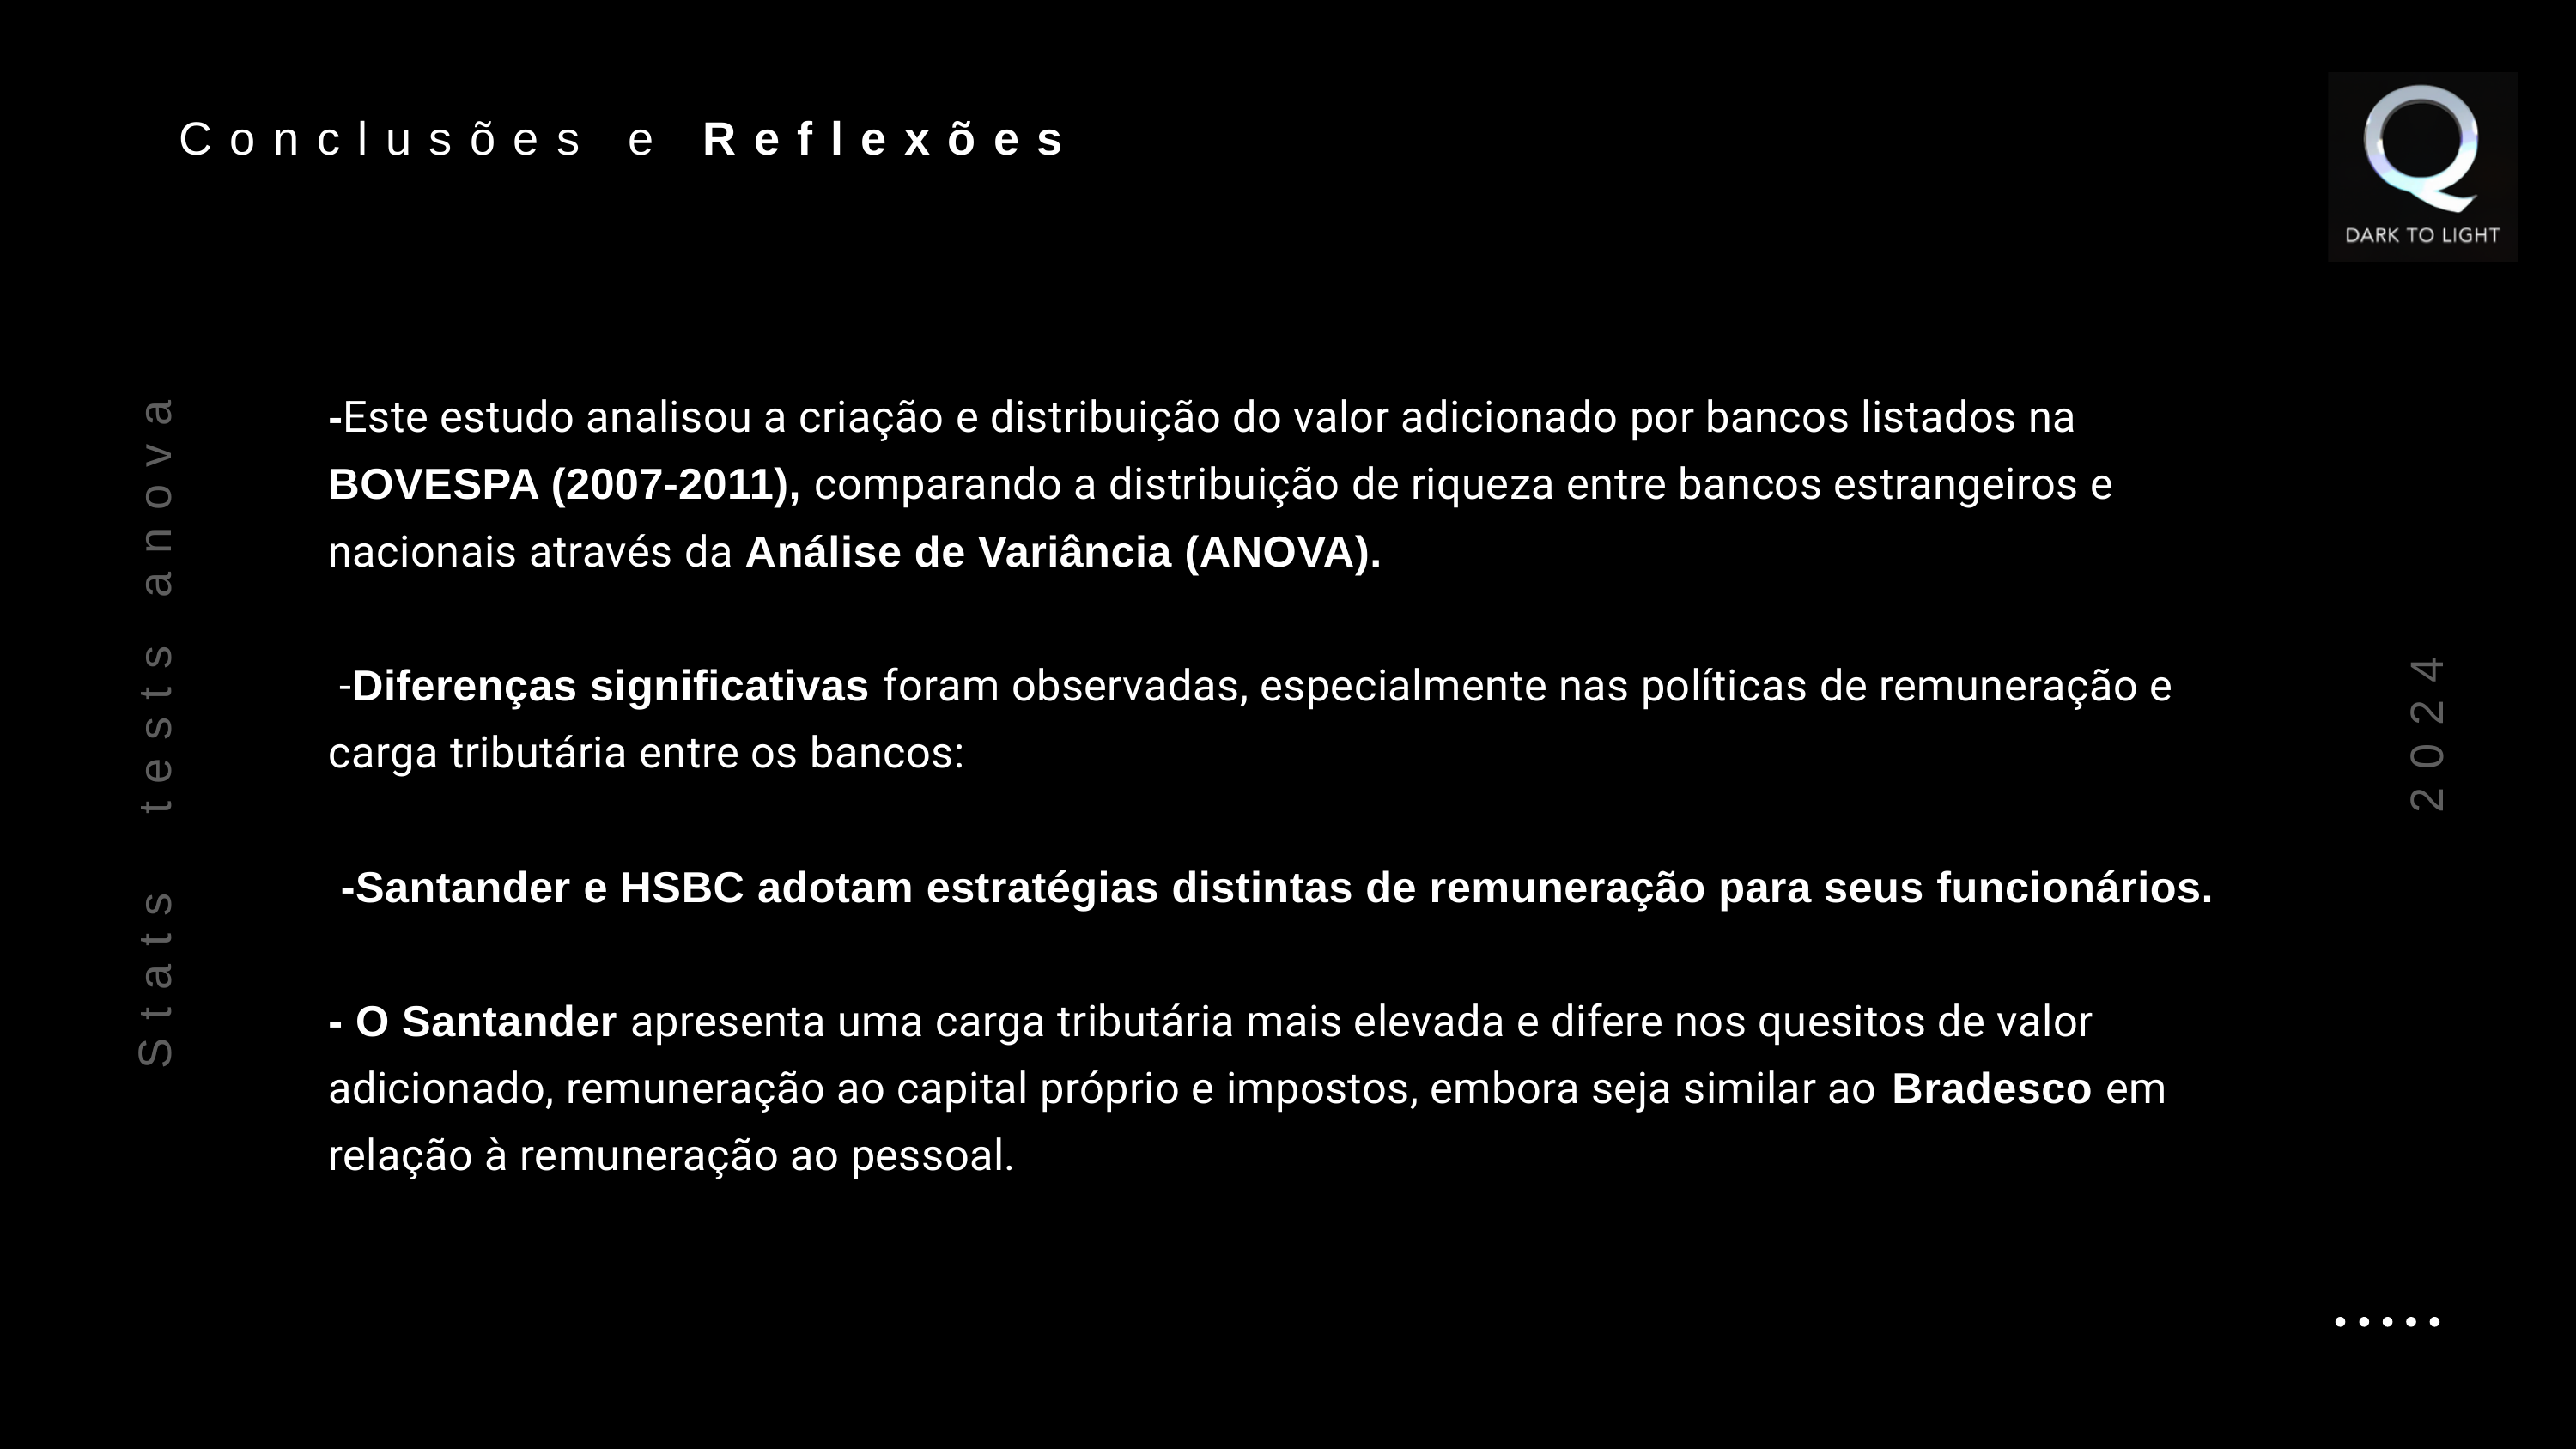

Conclusões e Reflexões

-Este estudo analisou a criação e distribuição do valor adicionado por bancos listados na BOVESPA (2007-2011), comparando a distribuição de riqueza entre bancos estrangeiros e nacionais através da Análise de Variância (ANOVA).

 -Diferenças significativas foram observadas, especialmente nas políticas de remuneração e carga tributária entre os bancos:

 -Santander e HSBC adotam estratégias distintas de remuneração para seus funcionários.

- O Santander apresenta uma carga tributária mais elevada e difere nos quesitos de valor adicionado, remuneração ao capital próprio e impostos, embora seja similar ao Bradesco em relação à remuneração ao pessoal.

Stats  tests anova
2024